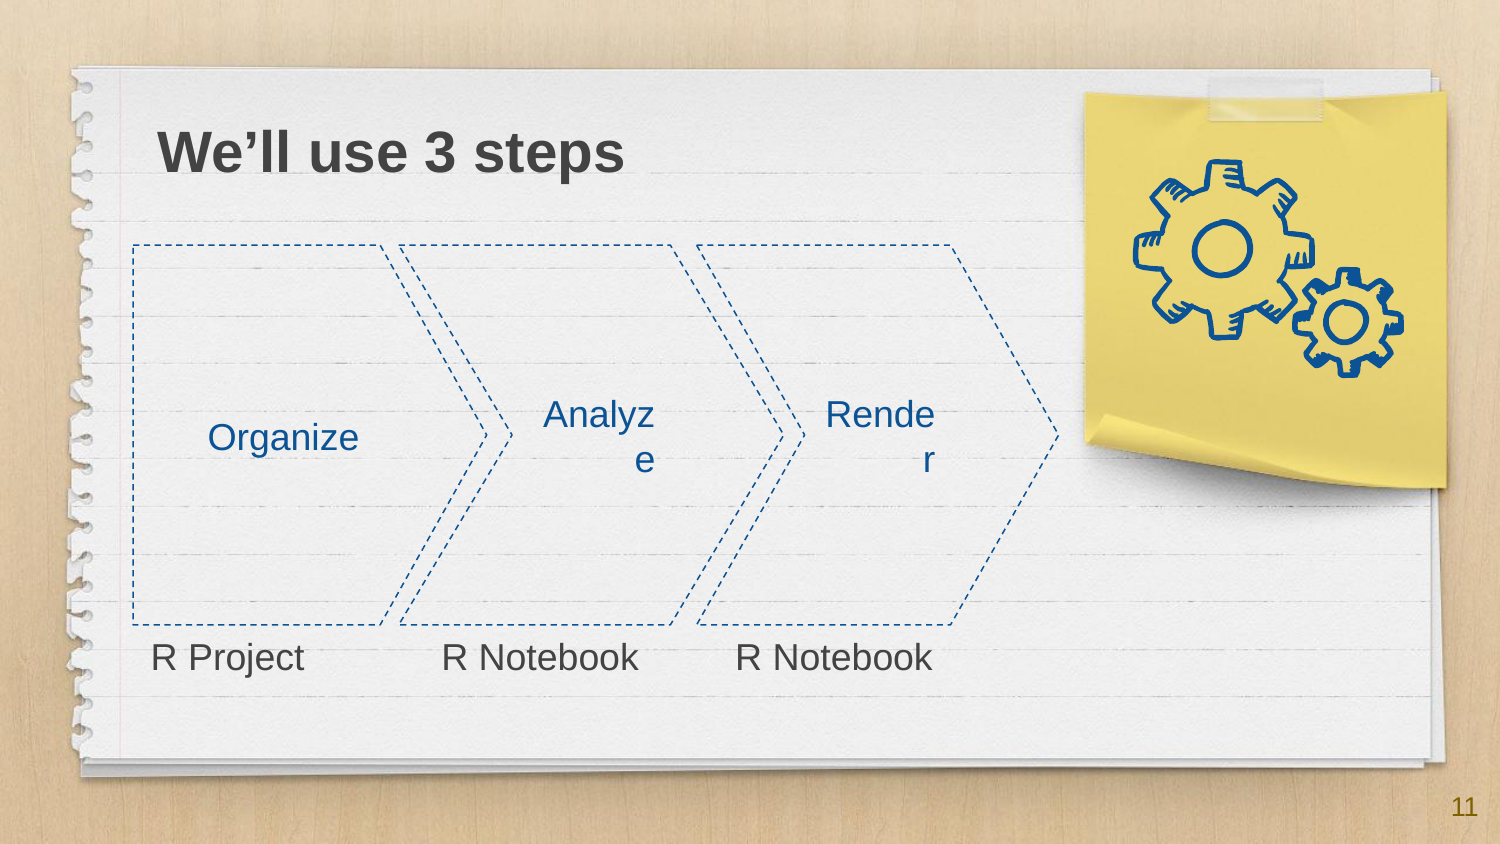

We’ll use 3 steps

Organize
Analyze
Render
R Project
R Notebook
R Notebook
11